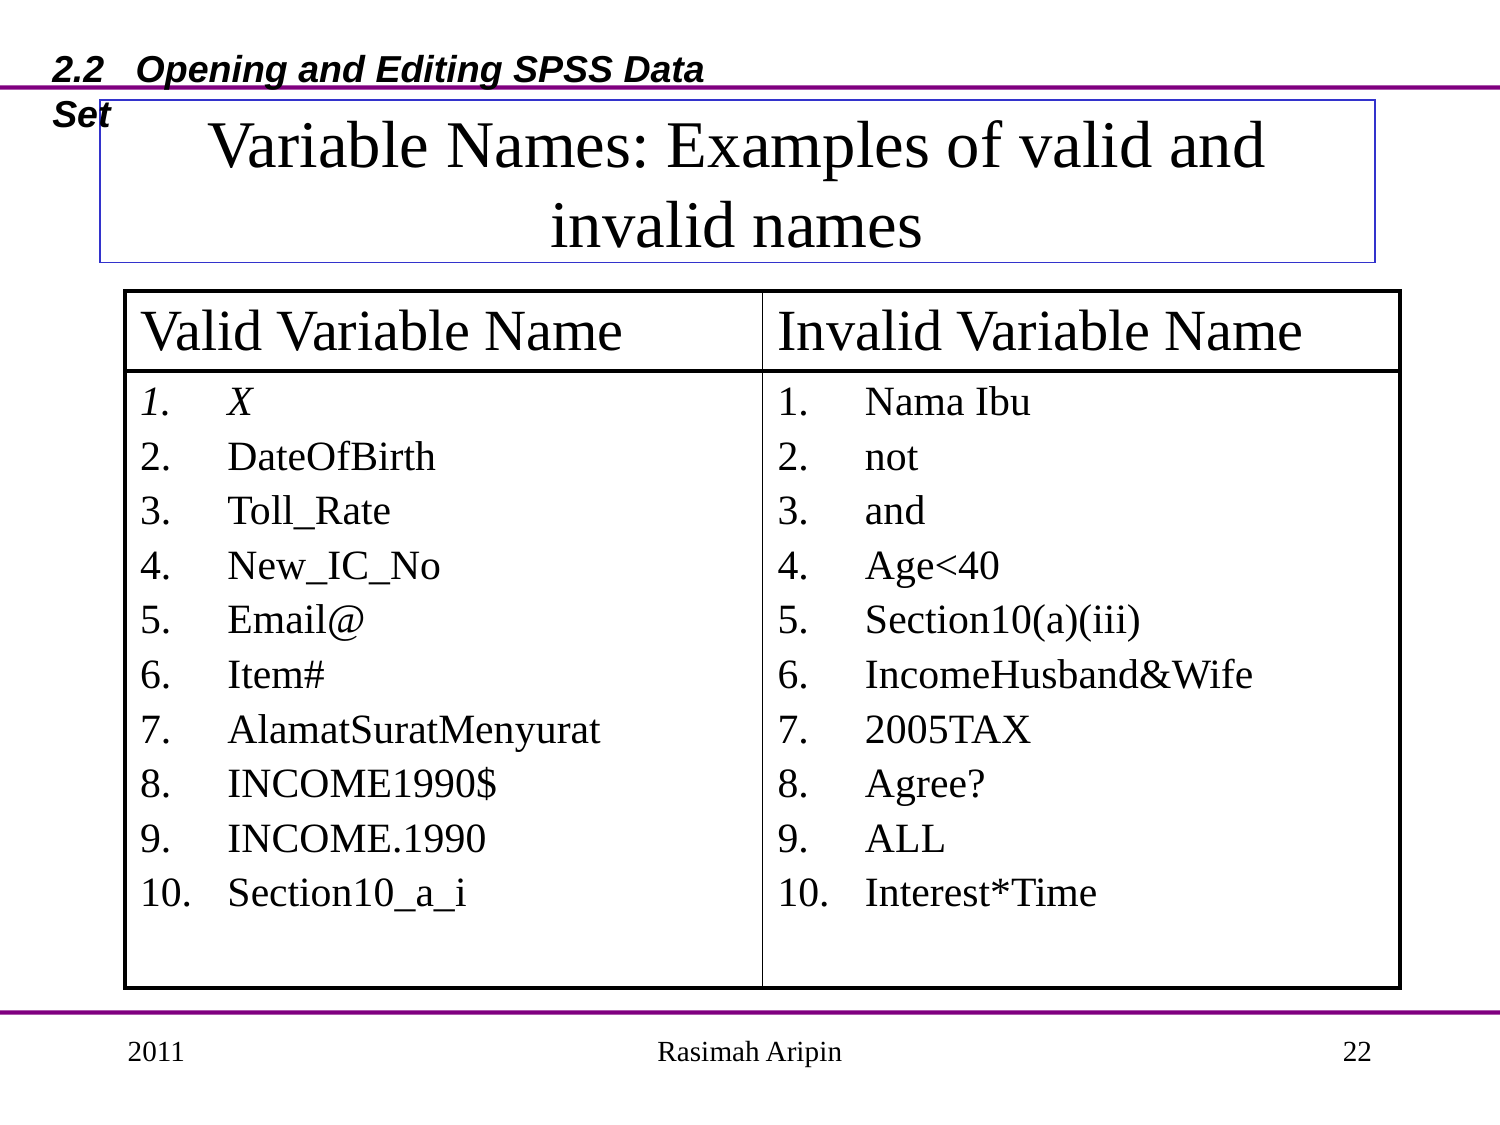

2.2   Opening and Editing SPSS Data Set
# Variable Names: Examples of valid and invalid names
| Valid Variable Name | Invalid Variable Name |
| --- | --- |
| X DateOfBirth Toll\_Rate New\_IC\_No Email@ Item# AlamatSuratMenyurat INCOME1990$ INCOME.1990 Section10\_a\_i | Nama Ibu not and Age<40 Section10(a)(iii) IncomeHusband&Wife 2005TAX Agree? ALL Interest\*Time |
2011
Rasimah Aripin
22